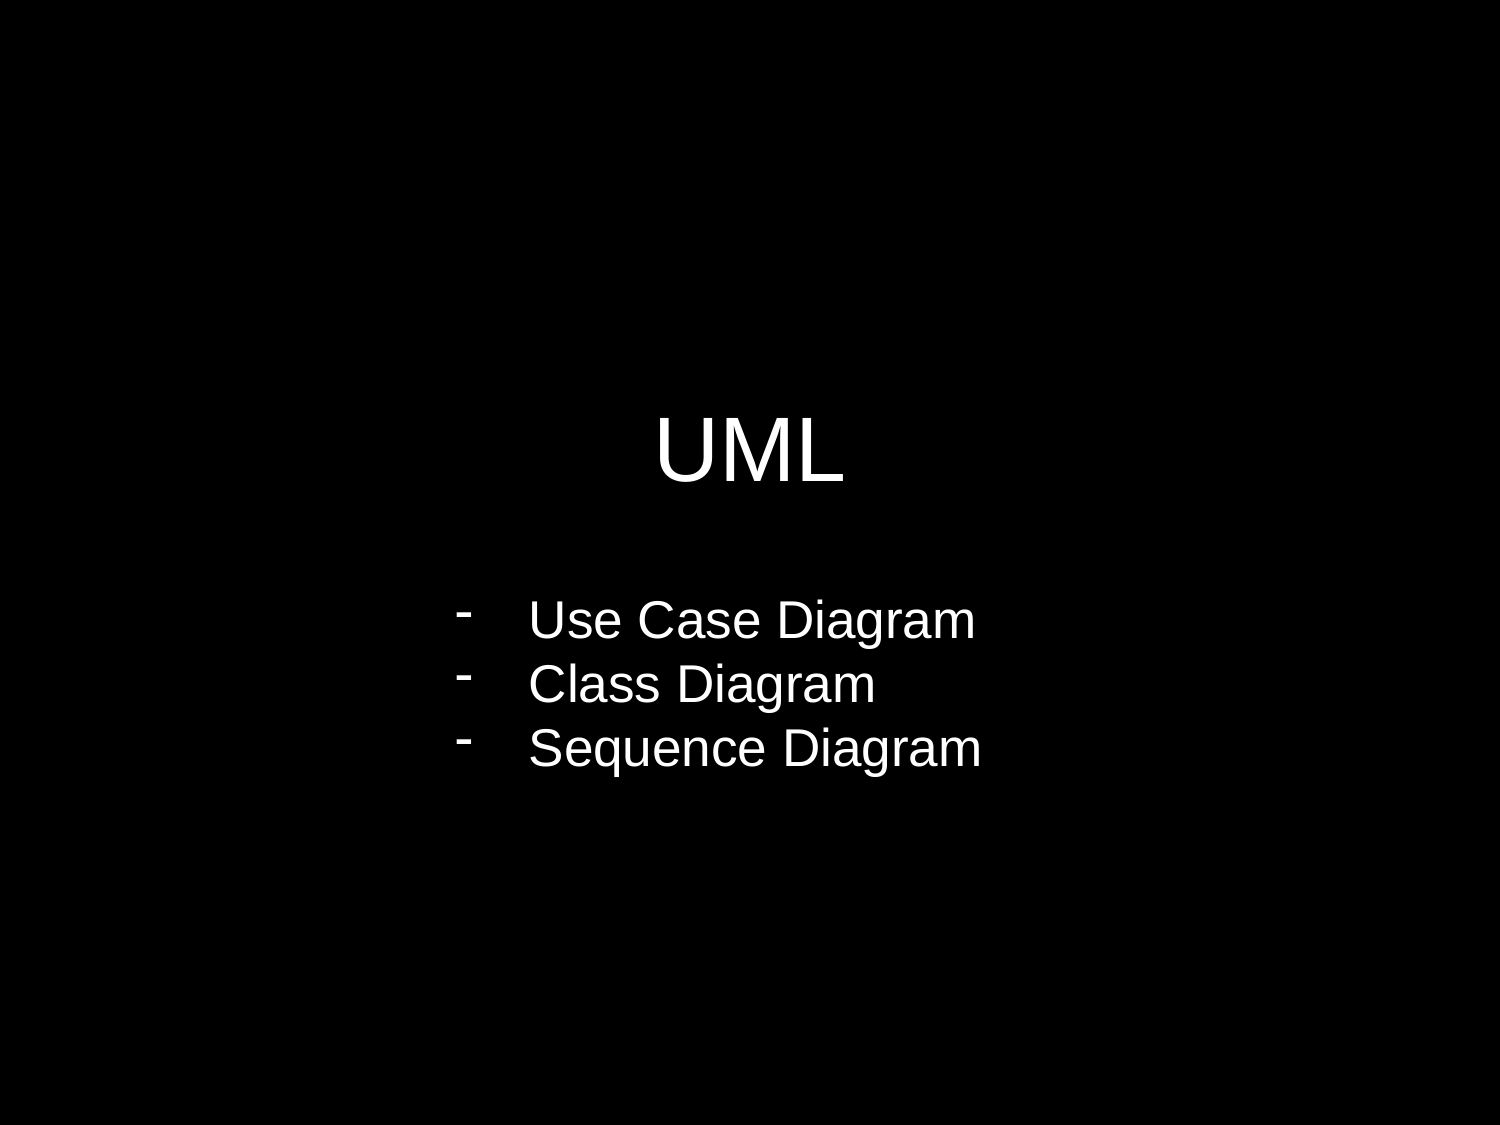

# UML
Use Case Diagram
Class Diagram
Sequence Diagram